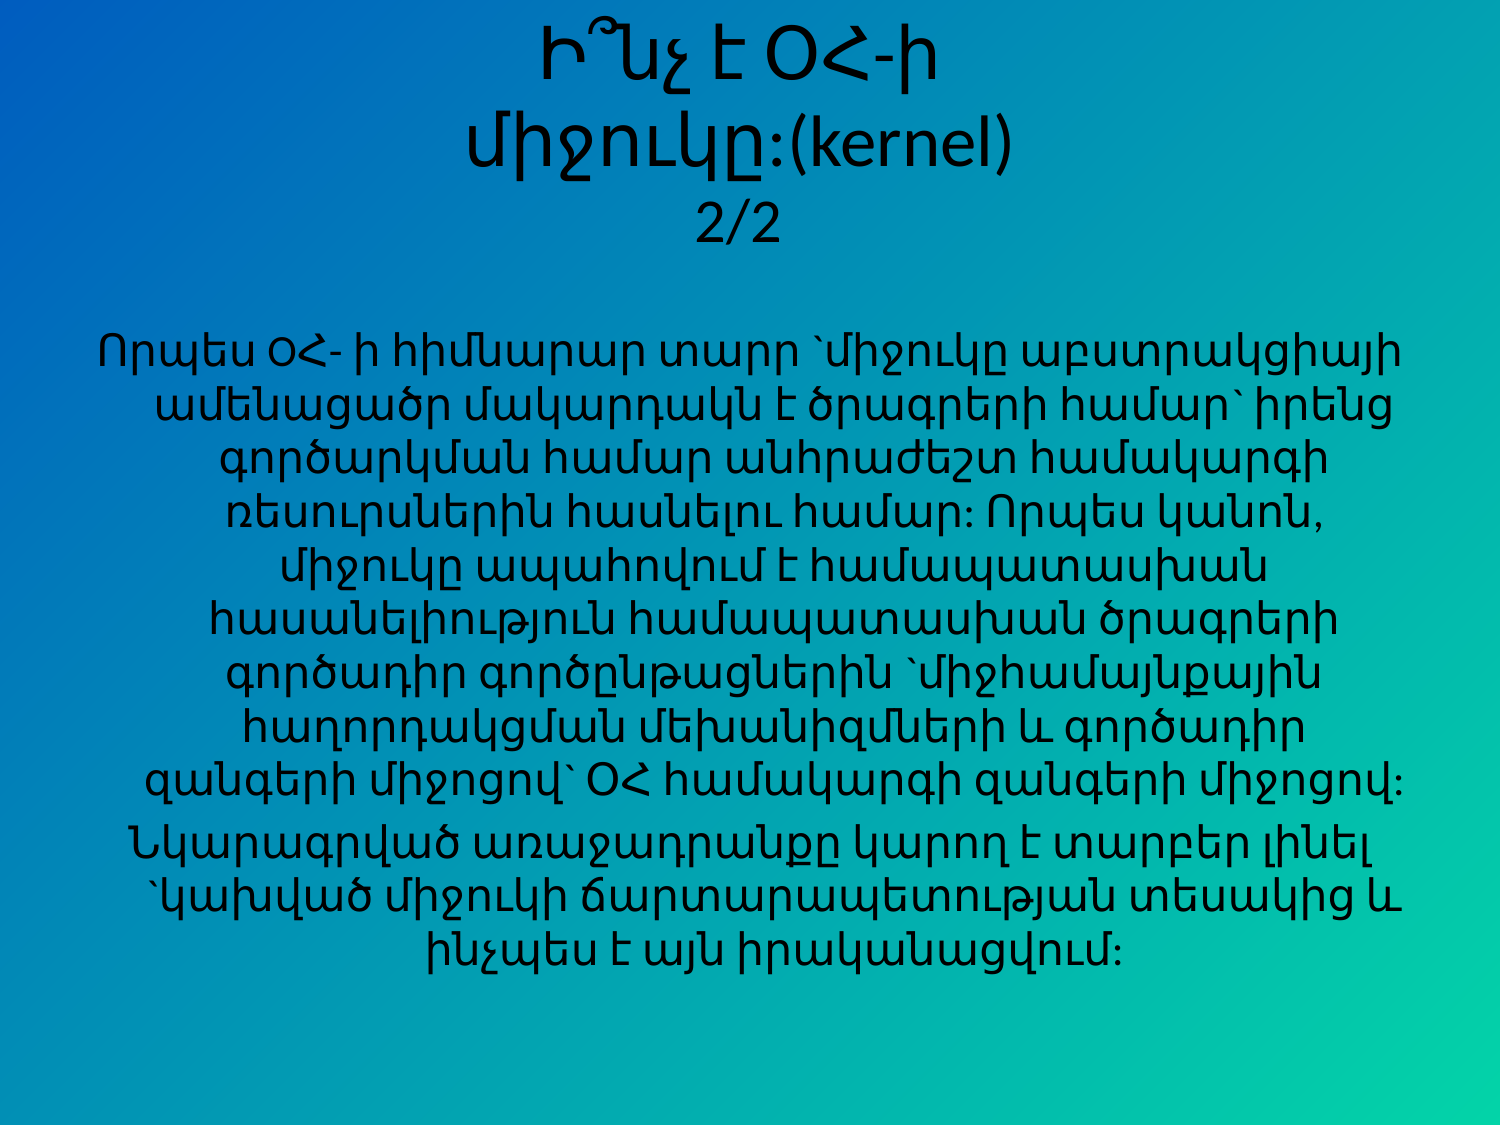

# Ի՞նչ է ՕՀ-ի միջուկը:(kernel)
2/2
Որպես OՀ- ի հիմնարար տարր `միջուկը աբստրակցիայի ամենացածր մակարդակն է ծրագրերի համար` իրենց գործարկման համար անհրաժեշտ համակարգի ռեսուրսներին հասնելու համար: Որպես կանոն, միջուկը ապահովում է համապատասխան հասանելիություն համապատասխան ծրագրերի գործադիր գործընթացներին `միջհամայնքային հաղորդակցման մեխանիզմների և գործադիր զանգերի միջոցով` ՕՀ համակարգի զանգերի միջոցով:
Նկարագրված առաջադրանքը կարող է տարբեր լինել `կախված միջուկի ճարտարապետության տեսակից և ինչպես է այն իրականացվում: